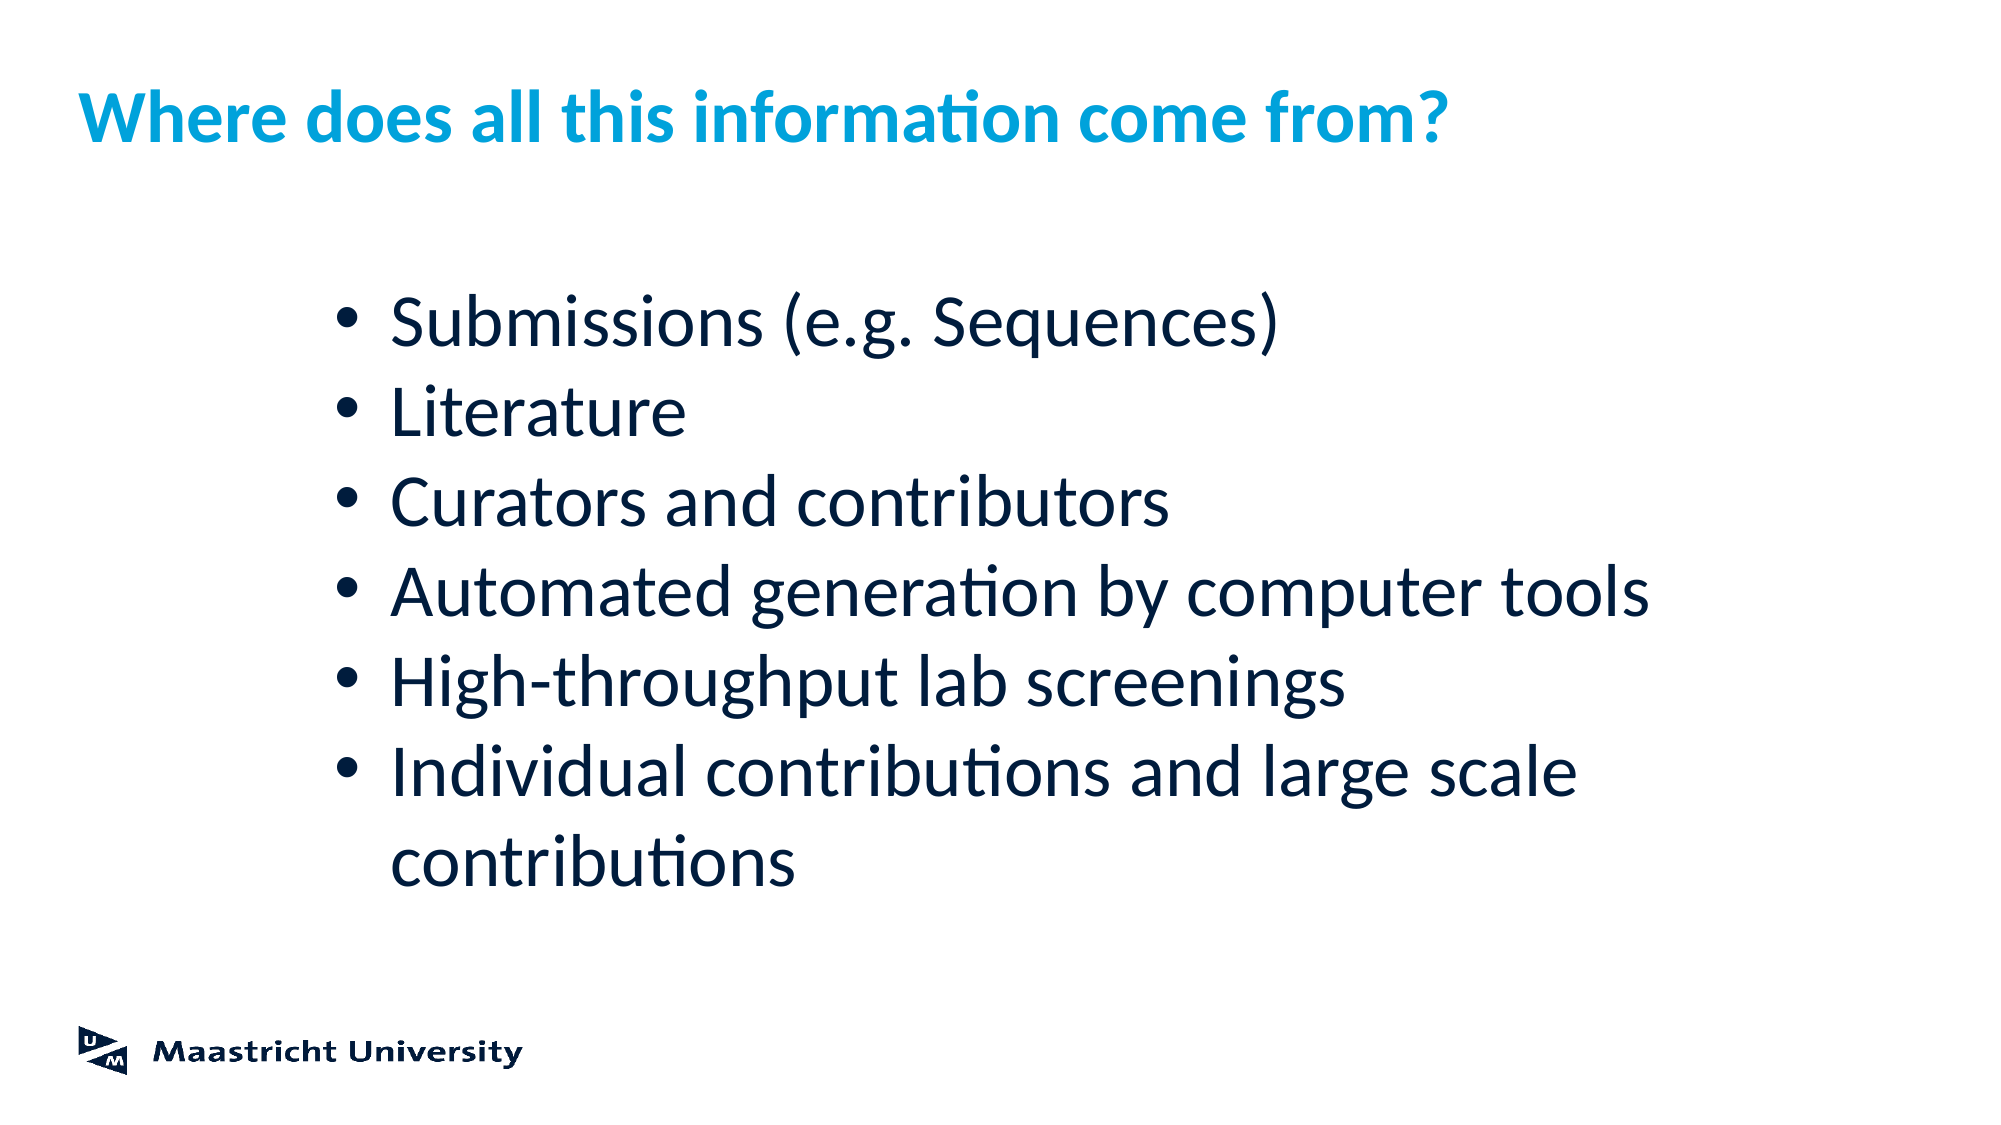

# Where does all this information come from?
Submissions (e.g. Sequences)
Literature
Curators and contributors
Automated generation by computer tools
High-throughput lab screenings
Individual contributions and large scale contributions